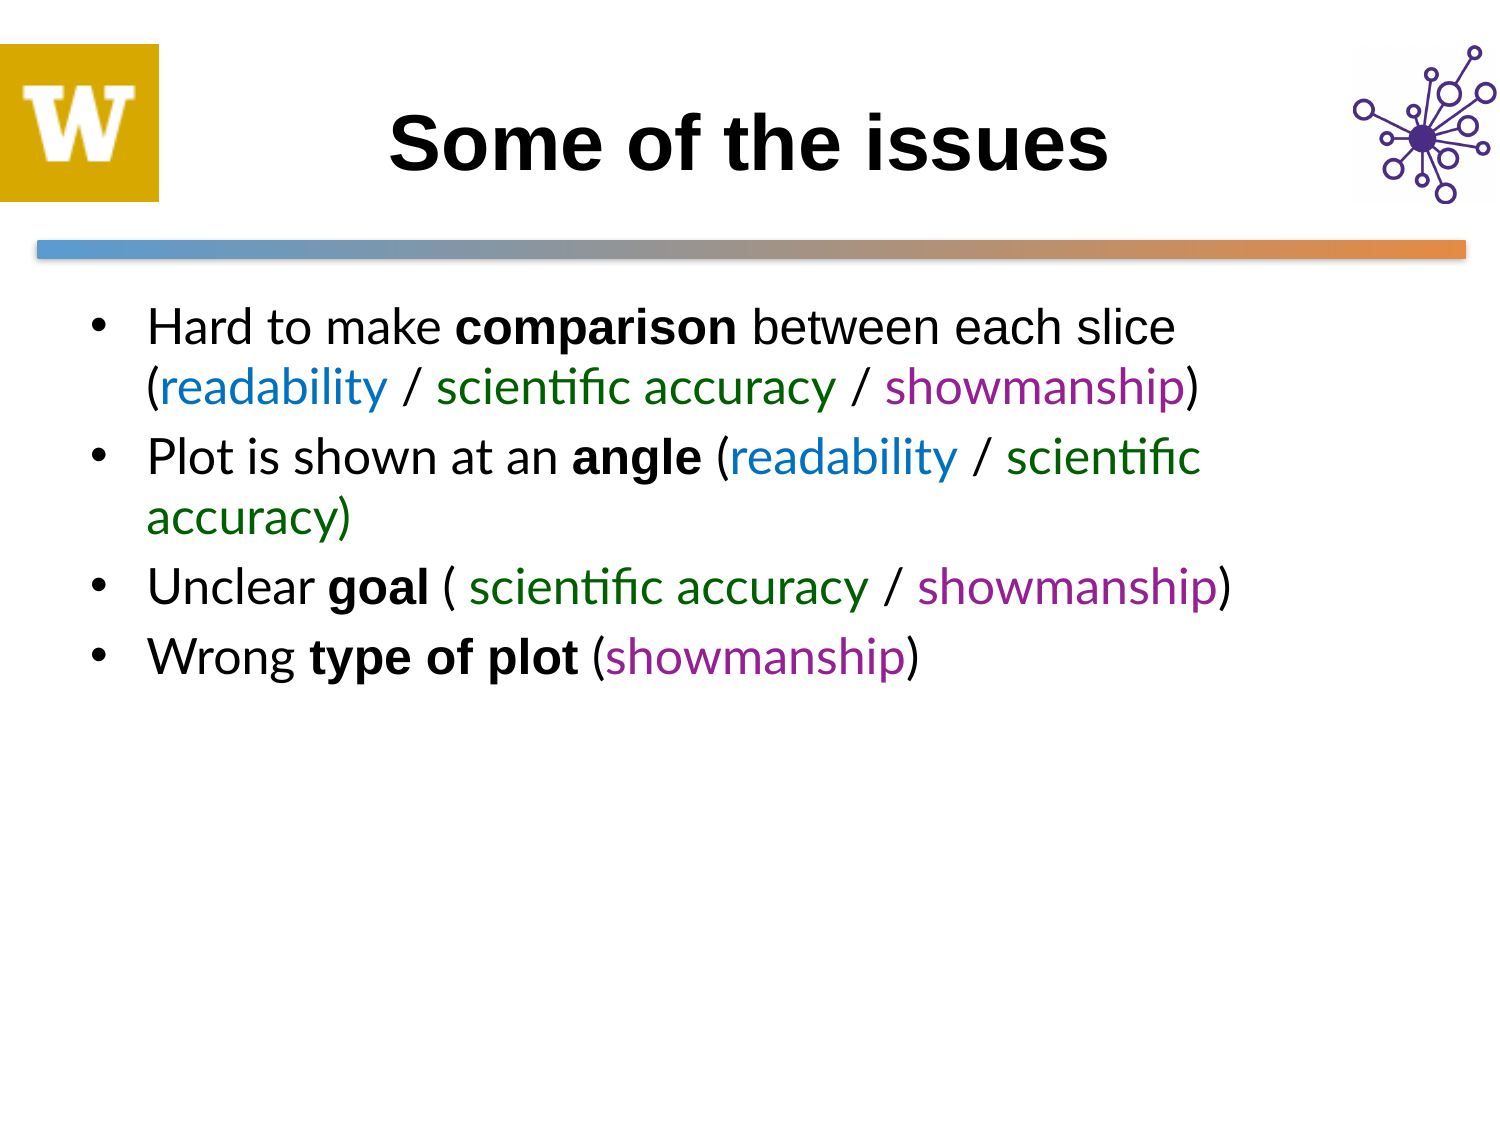

# Some of the issues
Hard to make comparison between each slice (readability / scientific accuracy / showmanship)
Plot is shown at an angle (readability / scientific accuracy)
Unclear goal ( scientific accuracy / showmanship)
Wrong type of plot (showmanship)